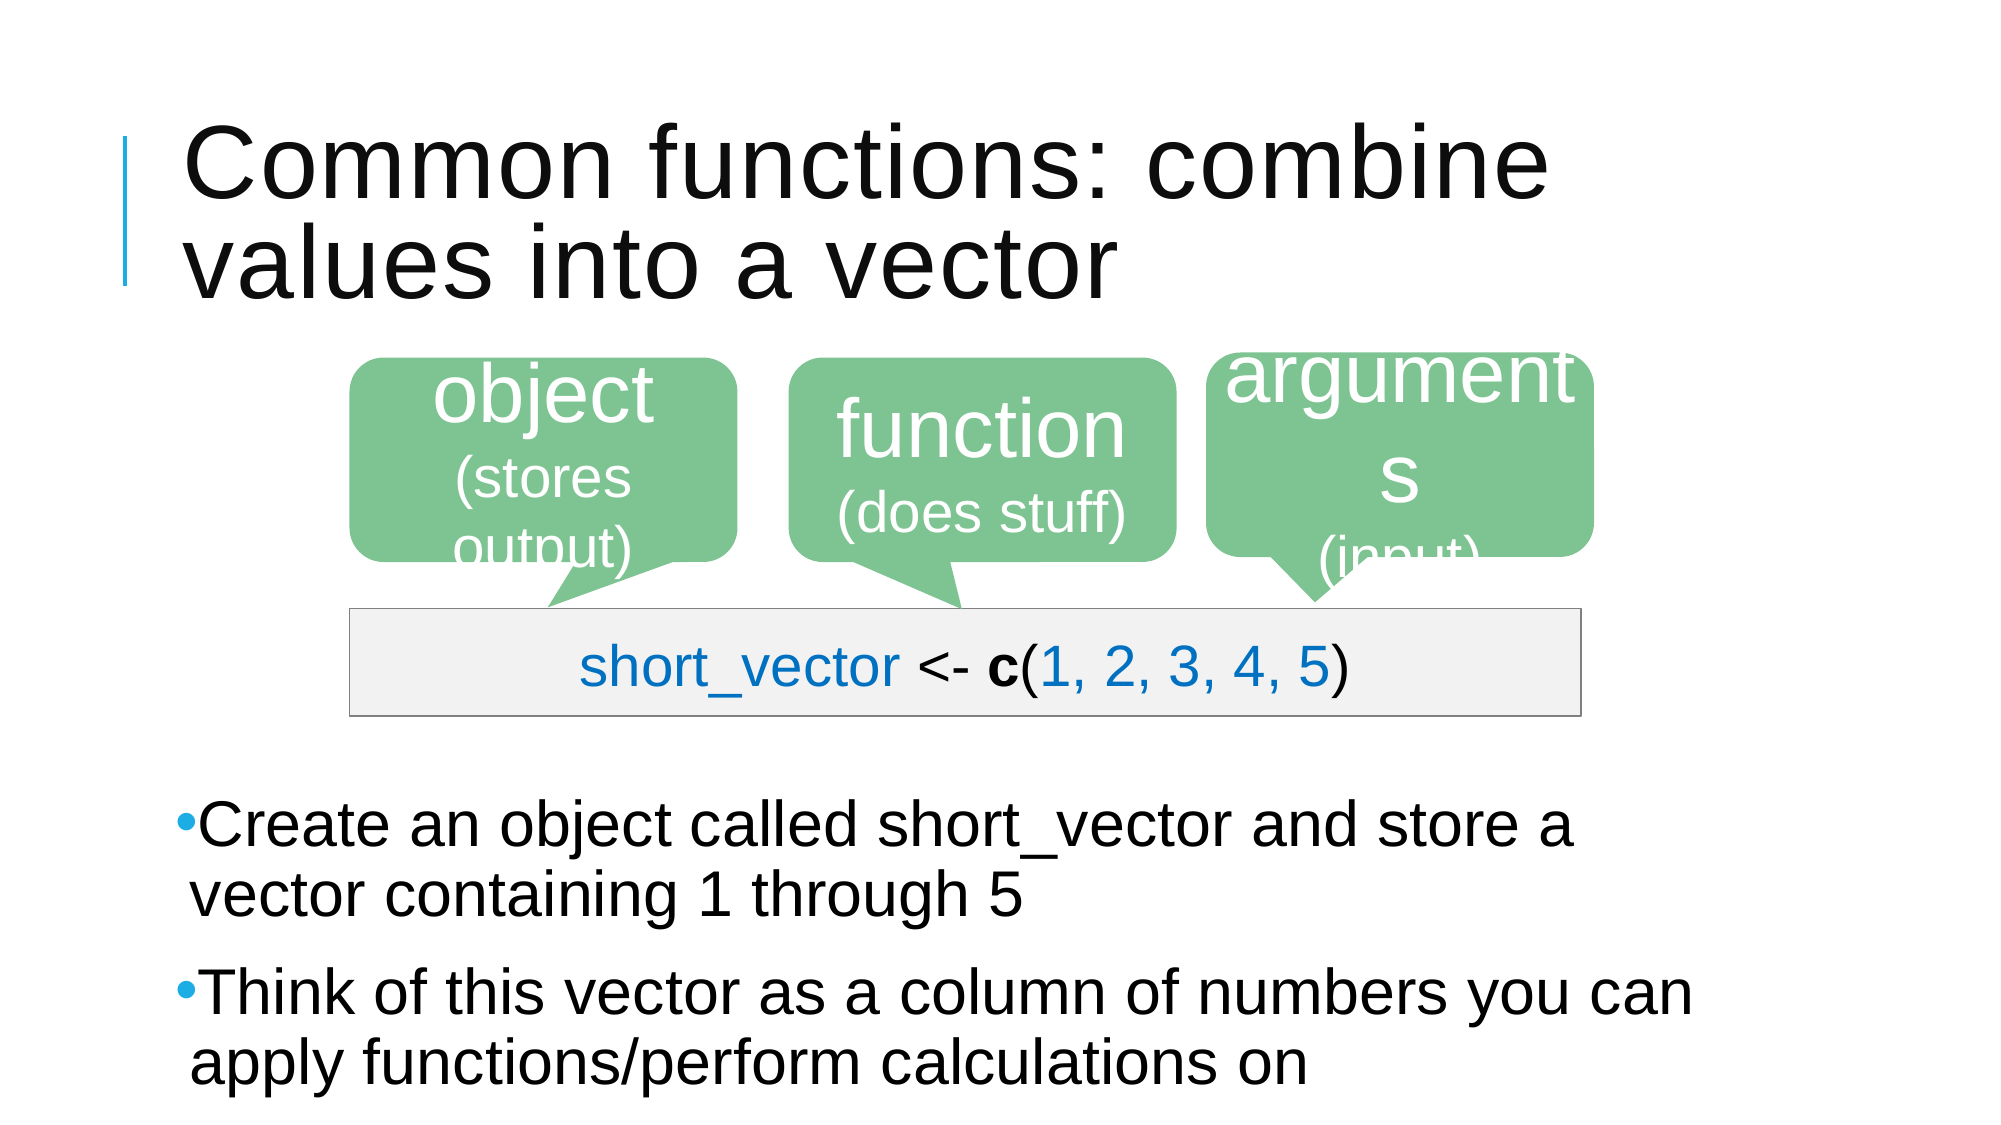

# Common functions: combine values into a vector

object
(stores output)

arguments
(input)

function
(does stuff)

short_vector <- c(1, 2, 3, 4, 5)
Create an object called short_vector and store a vector containing 1 through 5
Think of this vector as a column of numbers you can apply functions/perform calculations on